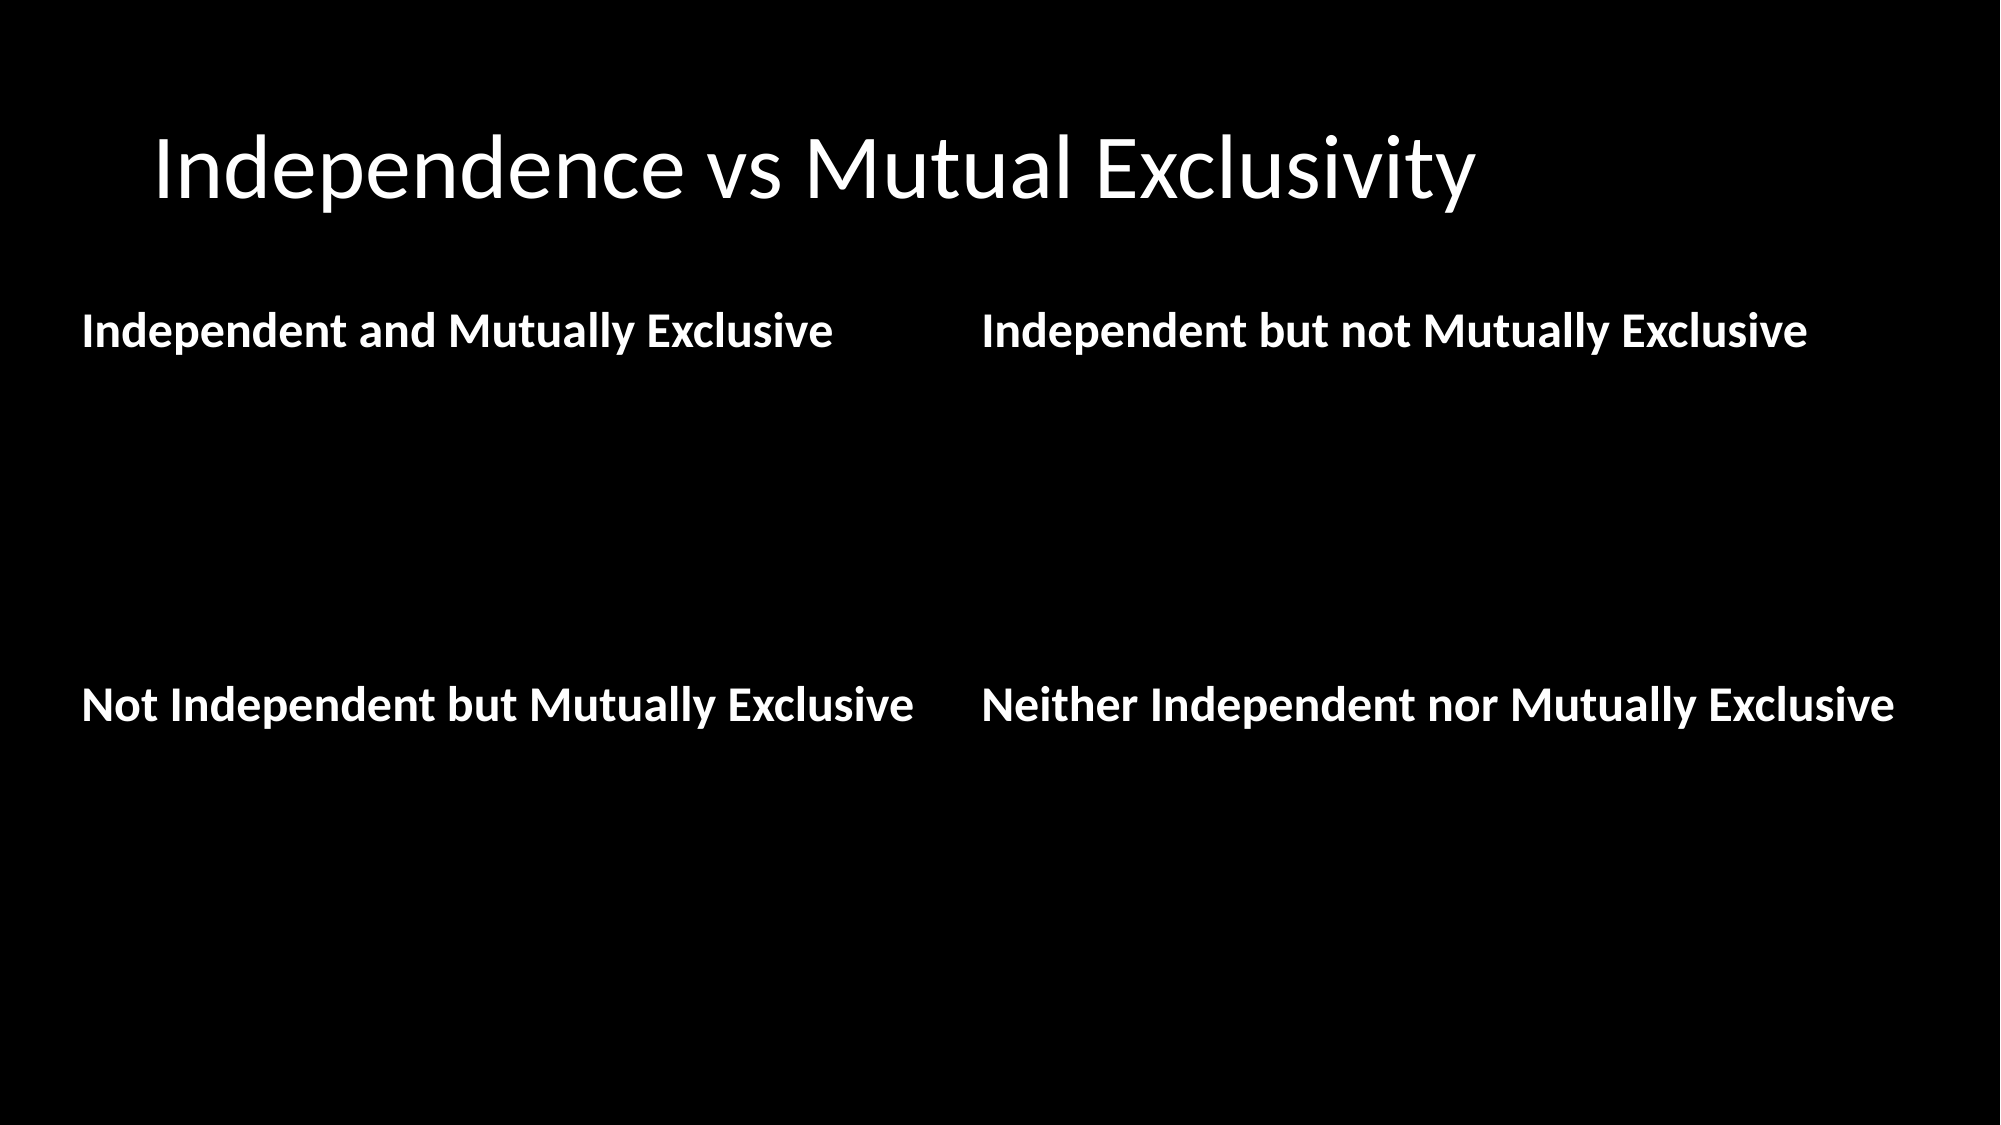

# Independence vs Mutual Exclusivity
| Independent and Mutually Exclusive | Independent but not Mutually Exclusive |
| --- | --- |
| Not Independent but Mutually Exclusive | Neither Independent nor Mutually Exclusive |